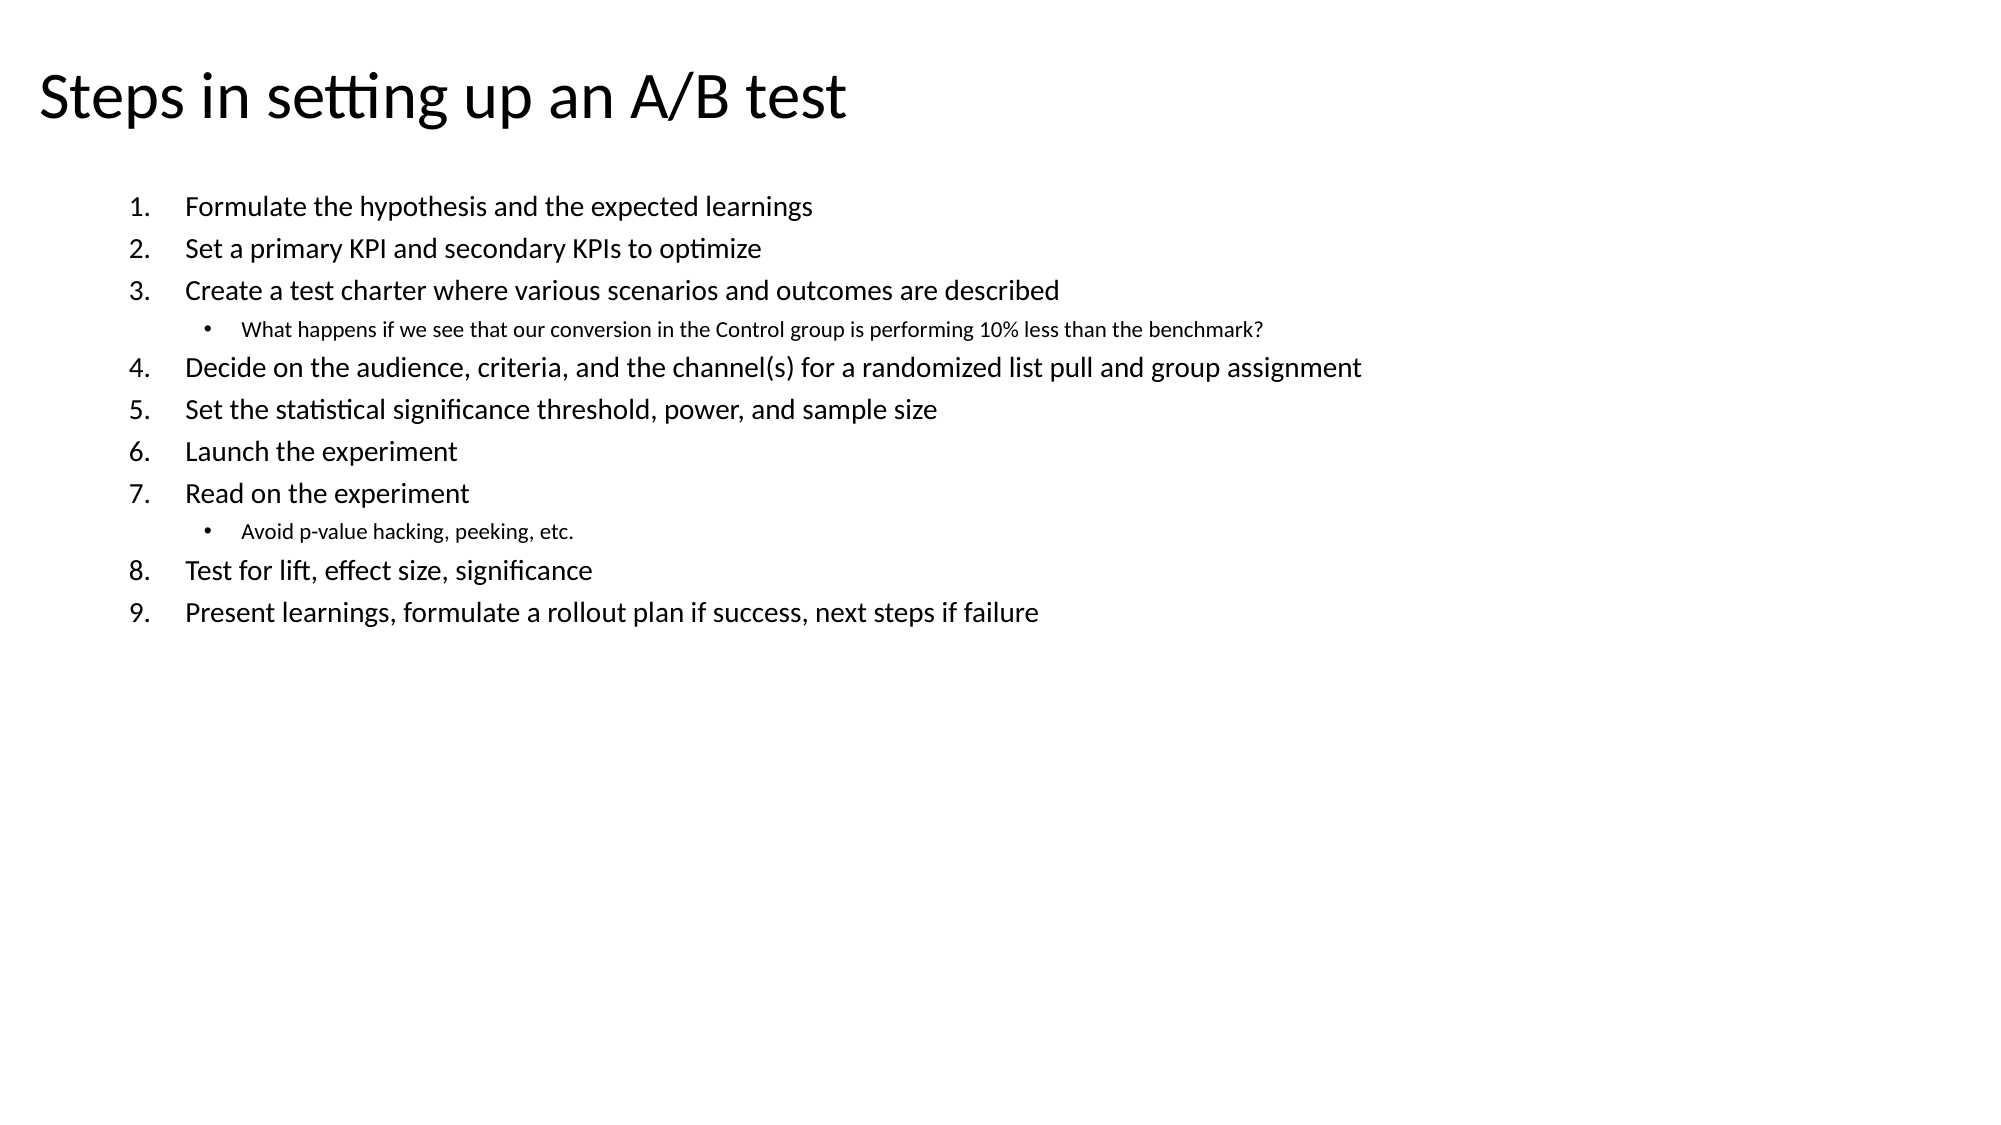

# Steps in setting up an A/B test
Formulate the hypothesis and the expected learnings
Set a primary KPI and secondary KPIs to optimize
Create a test charter where various scenarios and outcomes are described
What happens if we see that our conversion in the Control group is performing 10% less than the benchmark?
Decide on the audience, criteria, and the channel(s) for a randomized list pull and group assignment
Set the statistical significance threshold, power, and sample size
Launch the experiment
Read on the experiment
Avoid p-value hacking, peeking, etc.
Test for lift, effect size, significance
Present learnings, formulate a rollout plan if success, next steps if failure